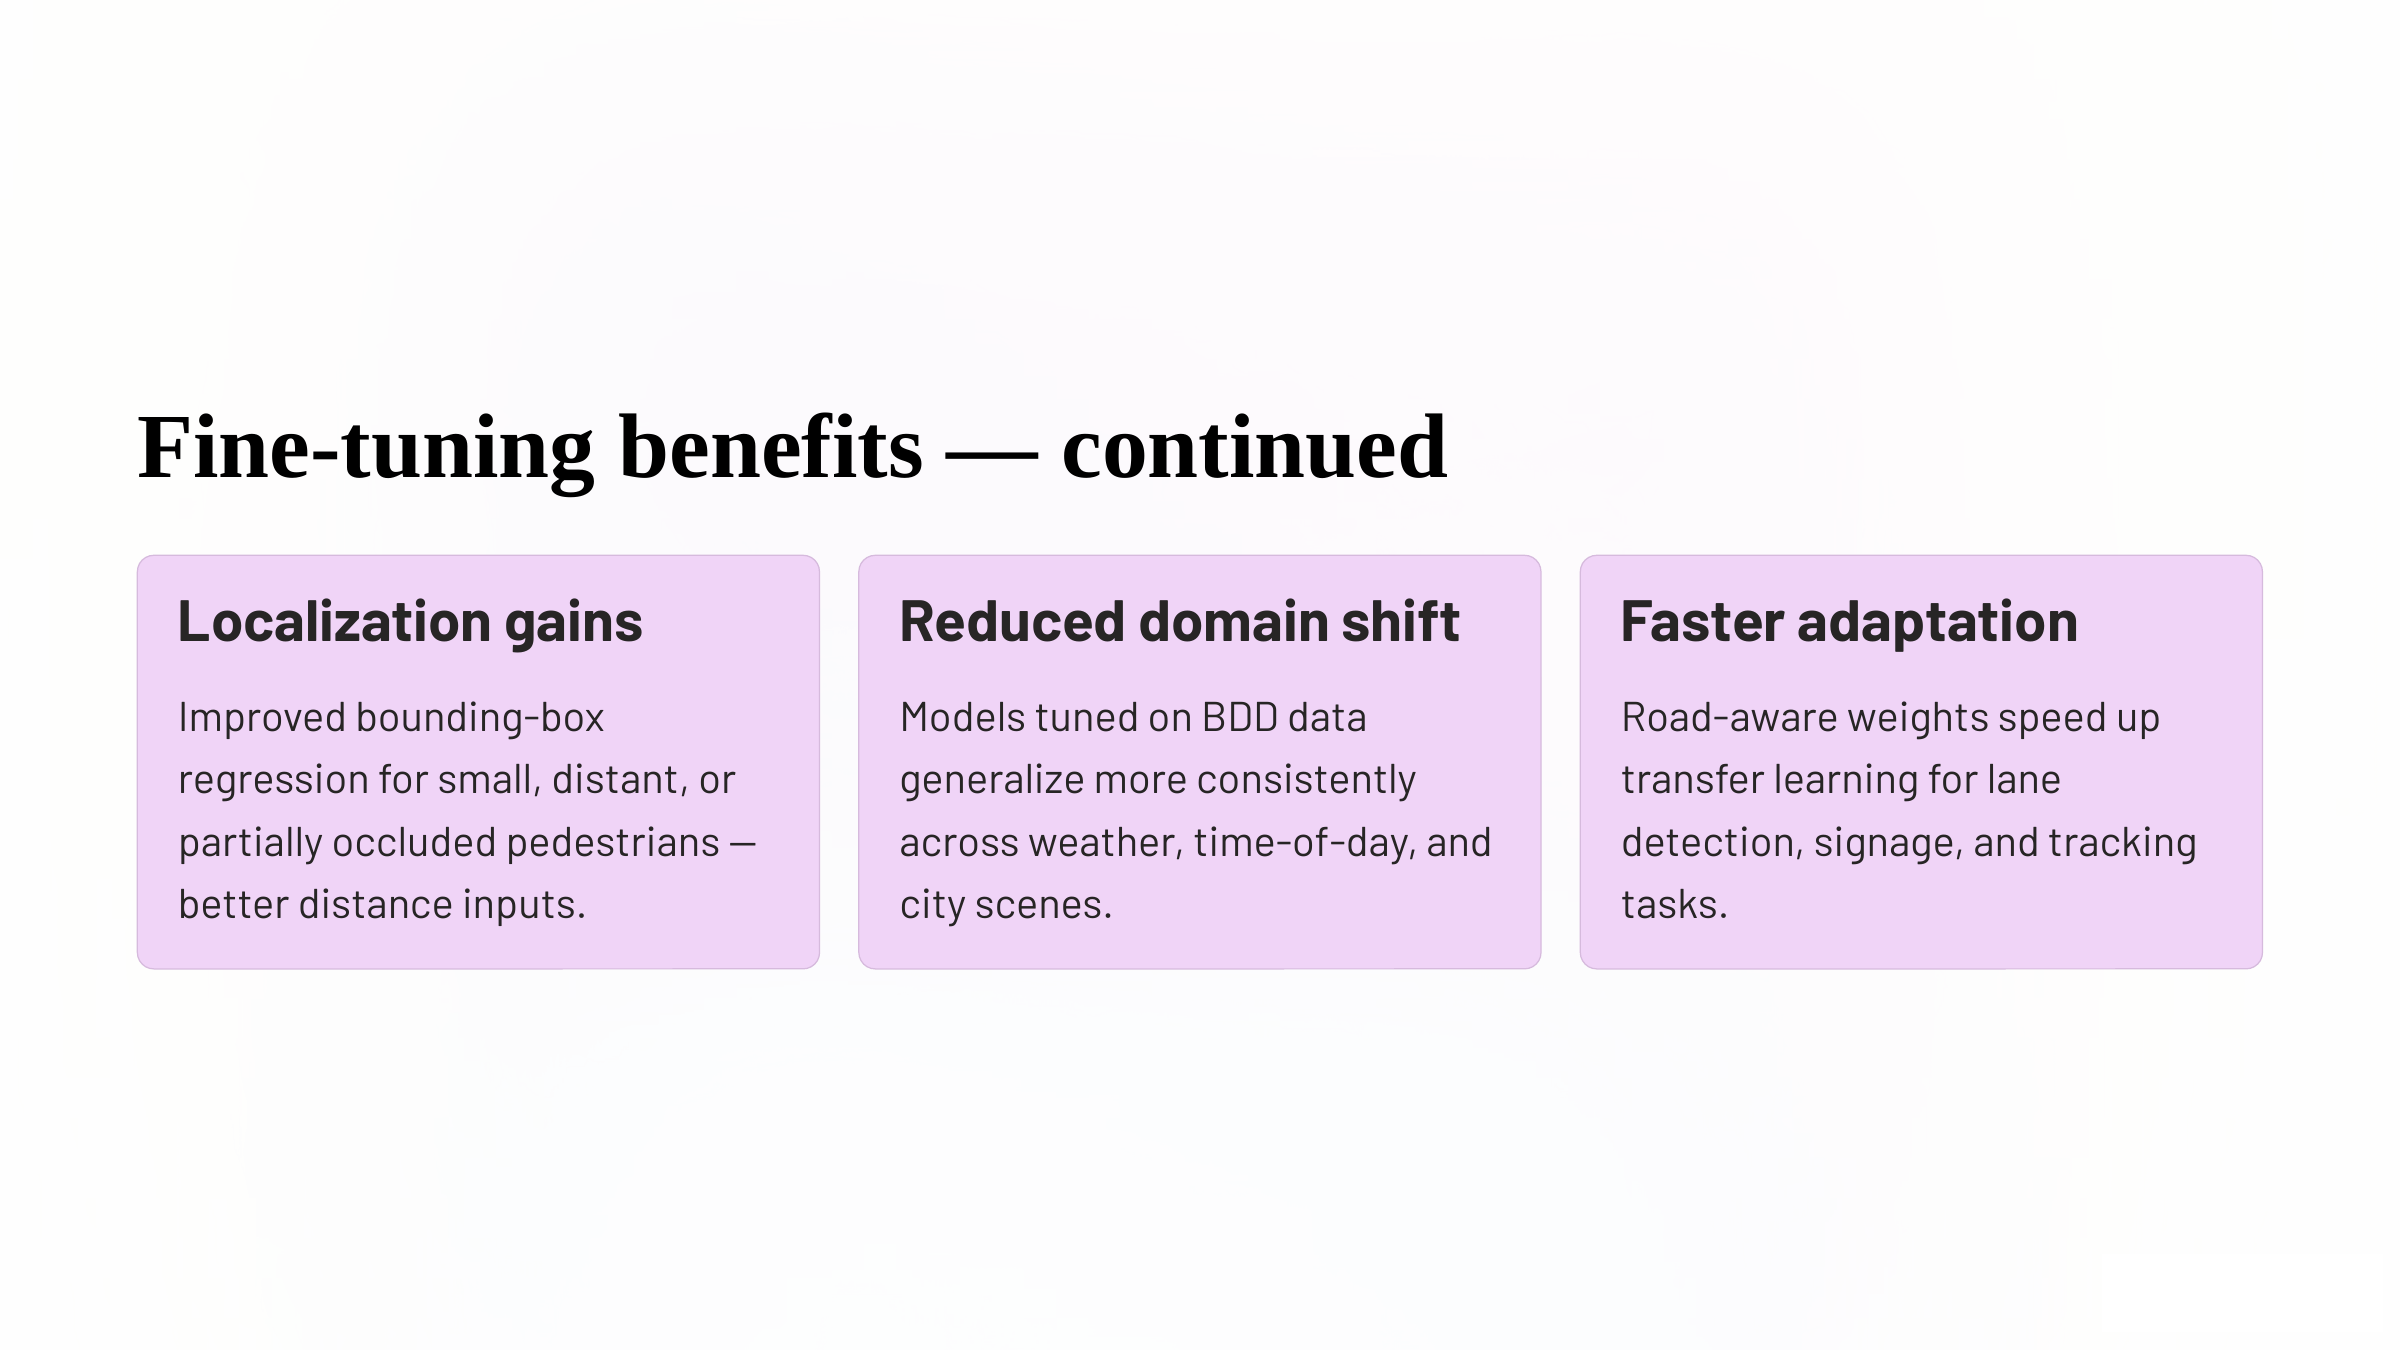

Fine‑tuning benefits — continued

Localization gains
Reduced domain shift
Faster adaptation
Improved bounding‑box regression for small, distant, or partially occluded pedestrians — better distance inputs.
Models tuned on BDD data generalize more consistently across weather, time‑of‑day, and city scenes.
Road‑aware weights speed up transfer learning for lane detection, signage, and tracking tasks.